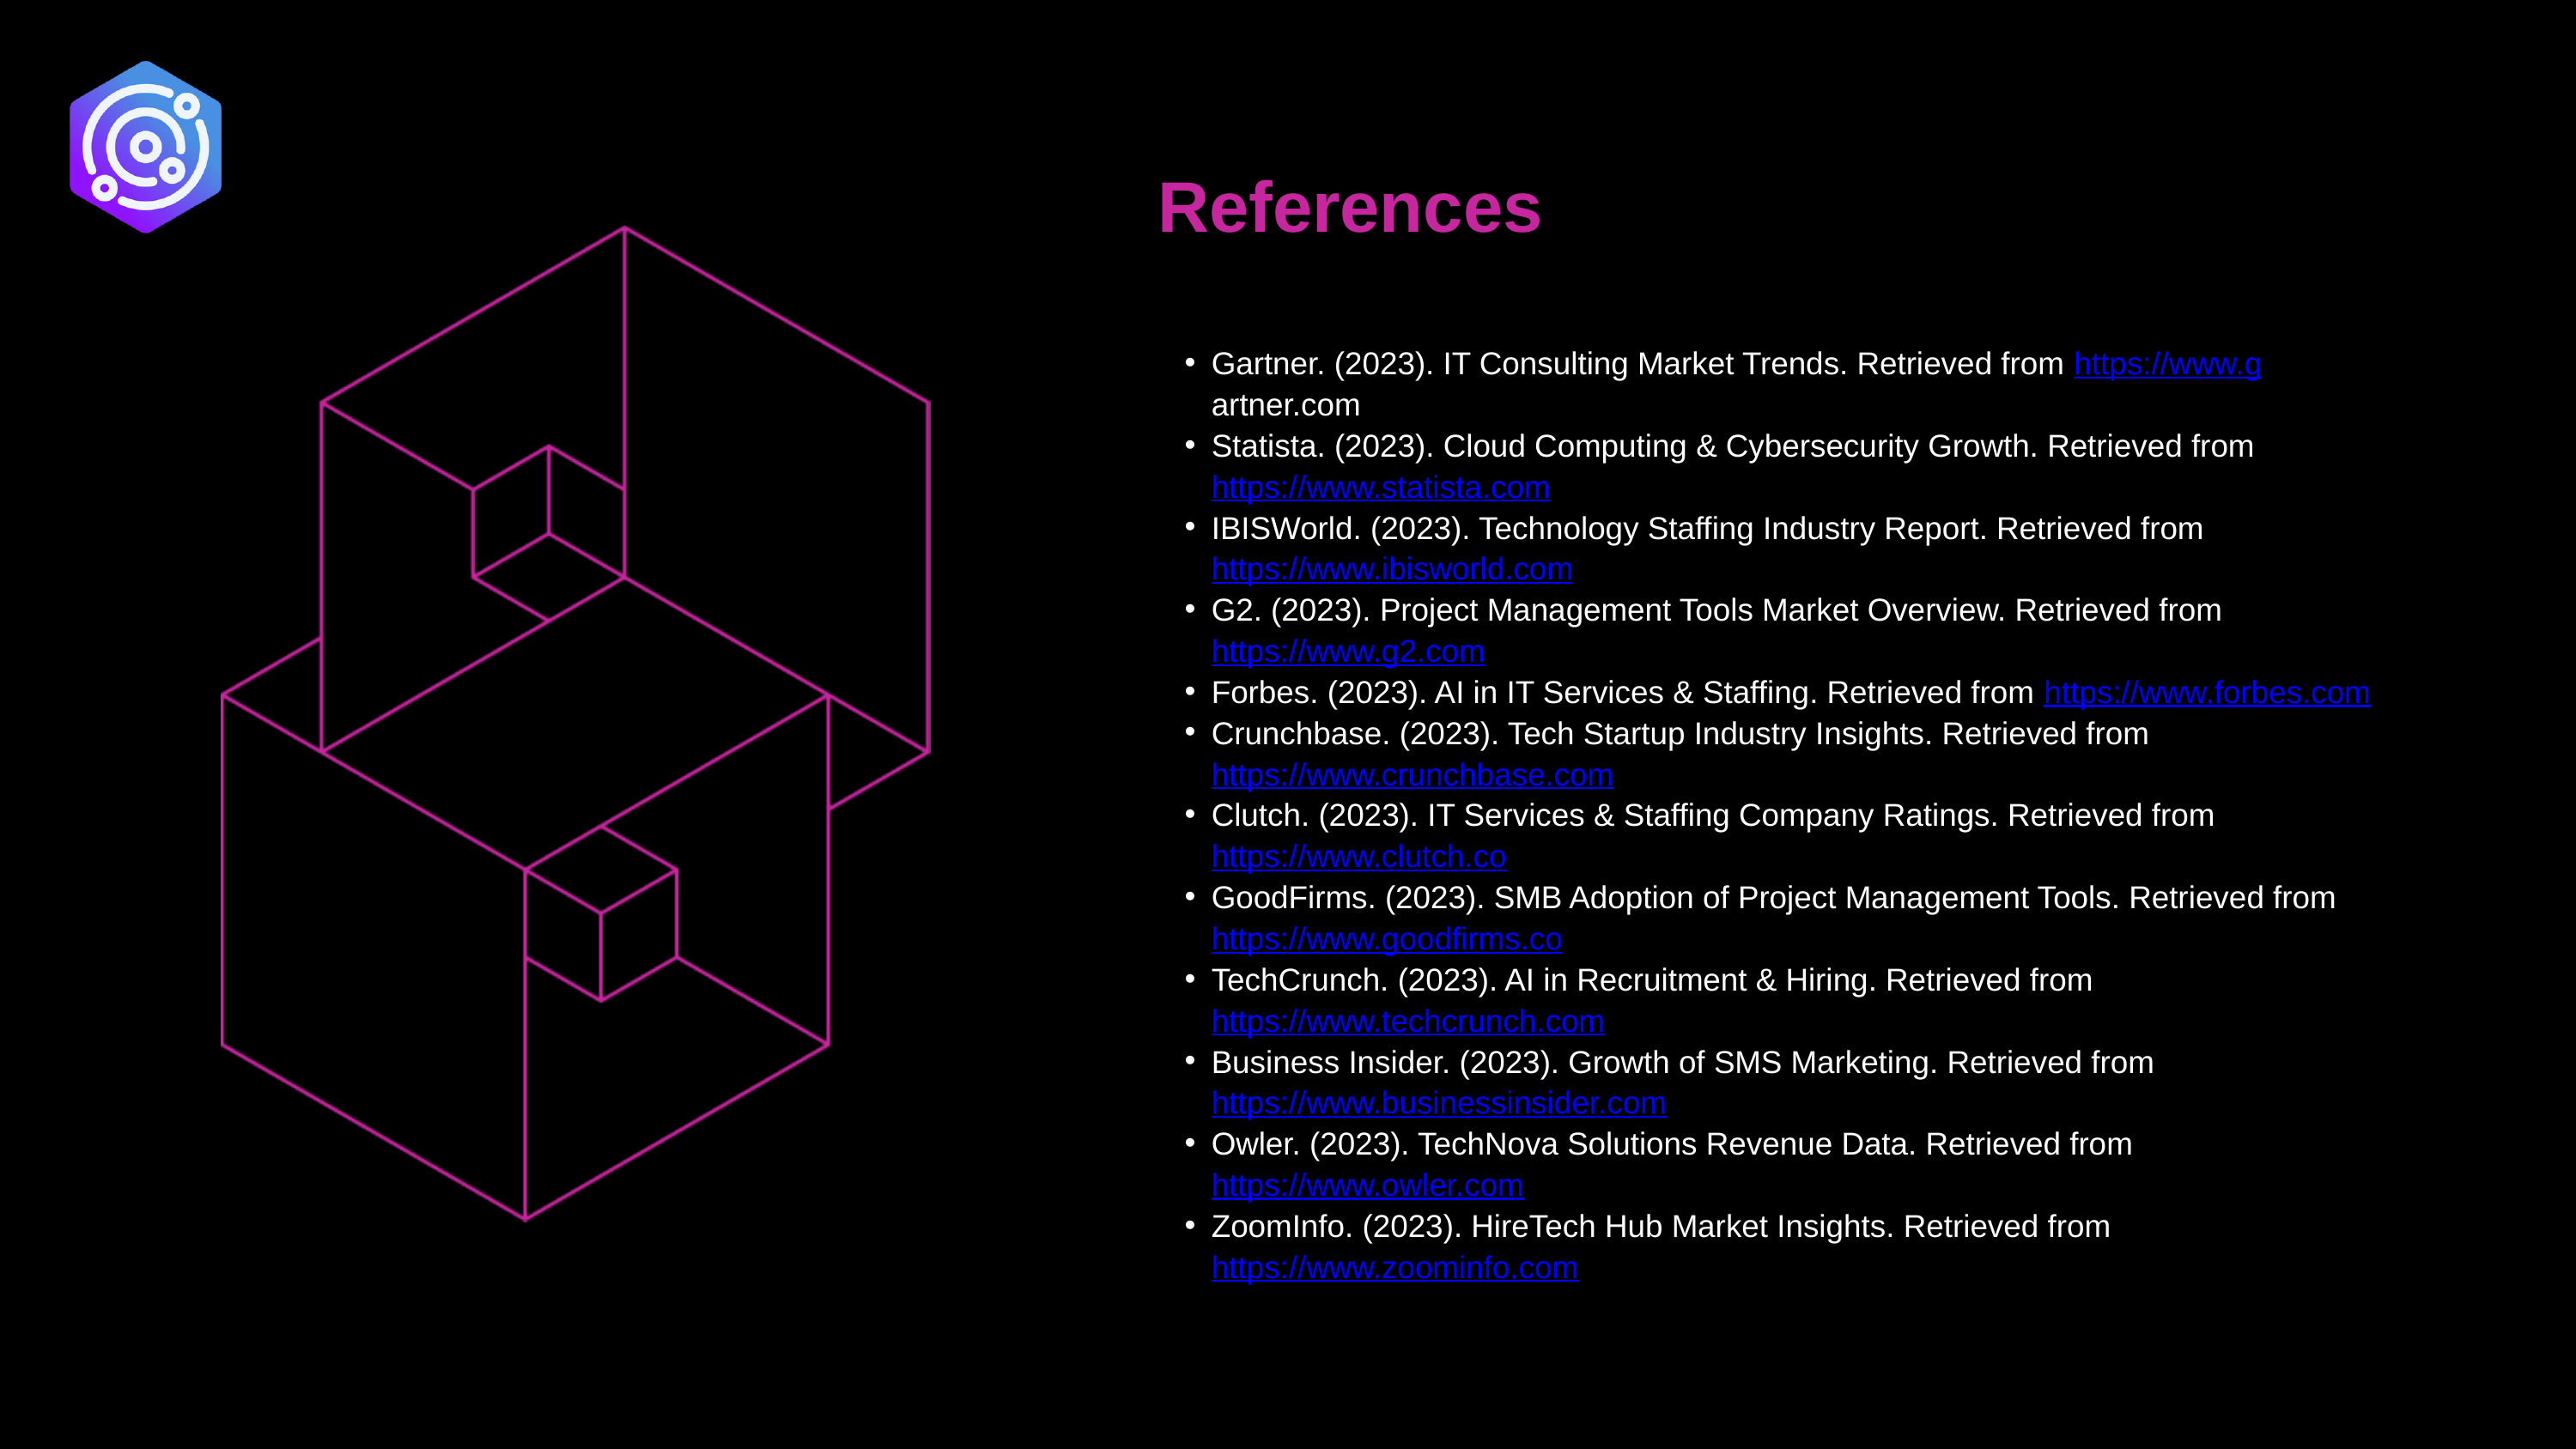

References
Gartner. (2023). IT Consulting Market Trends. Retrieved from https://www.gartner.com​
Statista. (2023). Cloud Computing & Cybersecurity Growth. Retrieved from https://www.statista.com​
IBISWorld. (2023). Technology Staffing Industry Report. Retrieved from https://www.ibisworld.com​
G2. (2023). Project Management Tools Market Overview. Retrieved from https://www.g2.com​
Forbes. (2023). AI in IT Services & Staffing. Retrieved from https://www.forbes.com​
Crunchbase. (2023). Tech Startup Industry Insights. Retrieved from https://www.crunchbase.com​
Clutch. (2023). IT Services & Staffing Company Ratings. Retrieved from https://www.clutch.co​
GoodFirms. (2023). SMB Adoption of Project Management Tools. Retrieved from https://www.goodfirms.co​
TechCrunch. (2023). AI in Recruitment & Hiring. Retrieved from https://www.techcrunch.com​
Business Insider. (2023). Growth of SMS Marketing. Retrieved from https://www.businessinsider.com​
Owler. (2023). TechNova Solutions Revenue Data. Retrieved from https://www.owler.com​
ZoomInfo. (2023). HireTech Hub Market Insights. Retrieved from https://www.zoominfo.com